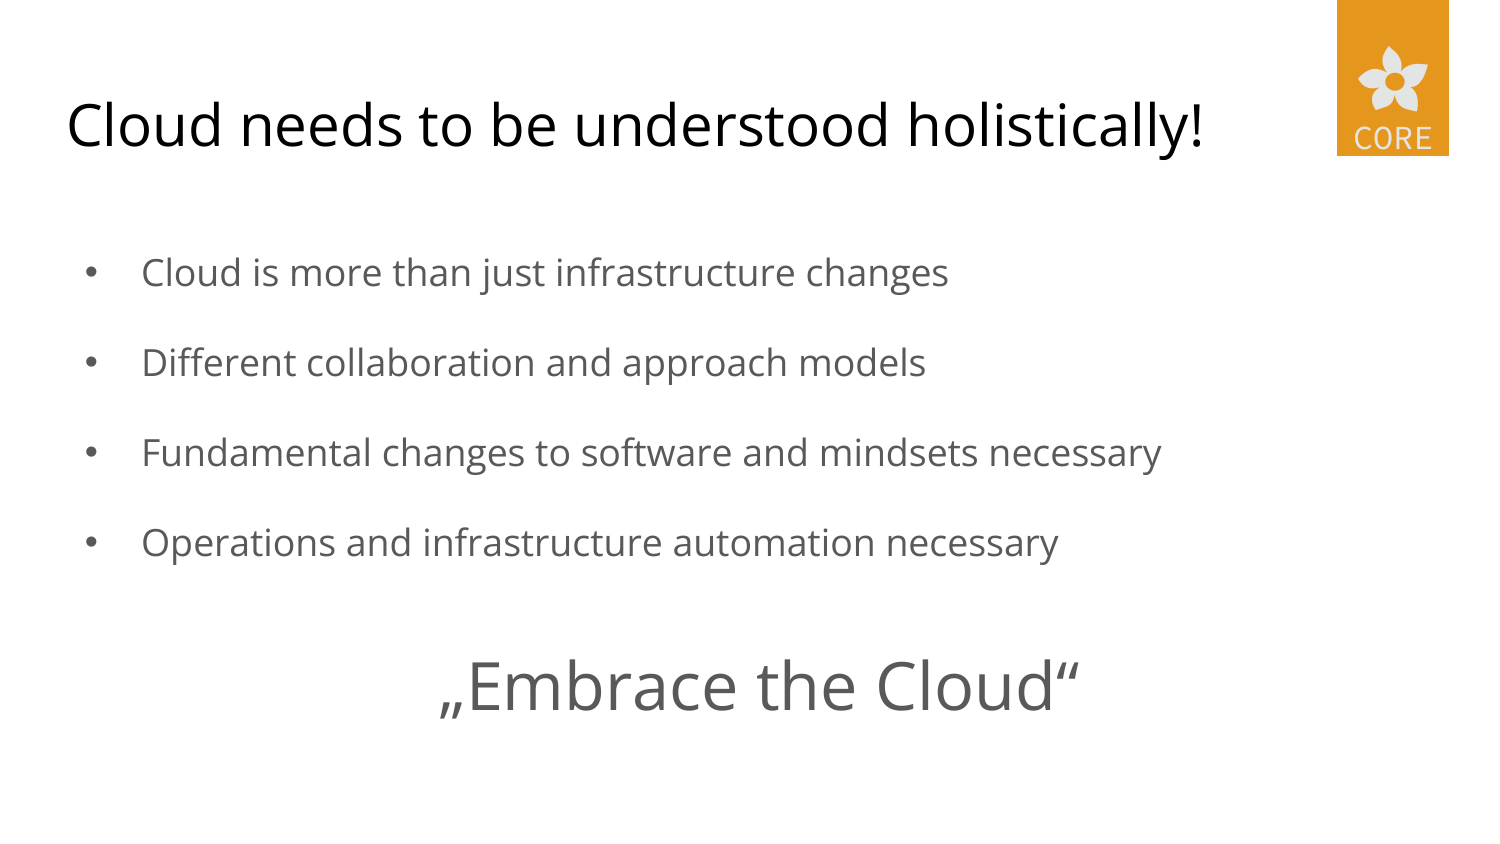

# Cloud needs to be understood holistically!
Cloud is more than just infrastructure changes
Different collaboration and approach models
Fundamental changes to software and mindsets necessary
Operations and infrastructure automation necessary
„Embrace the Cloud“